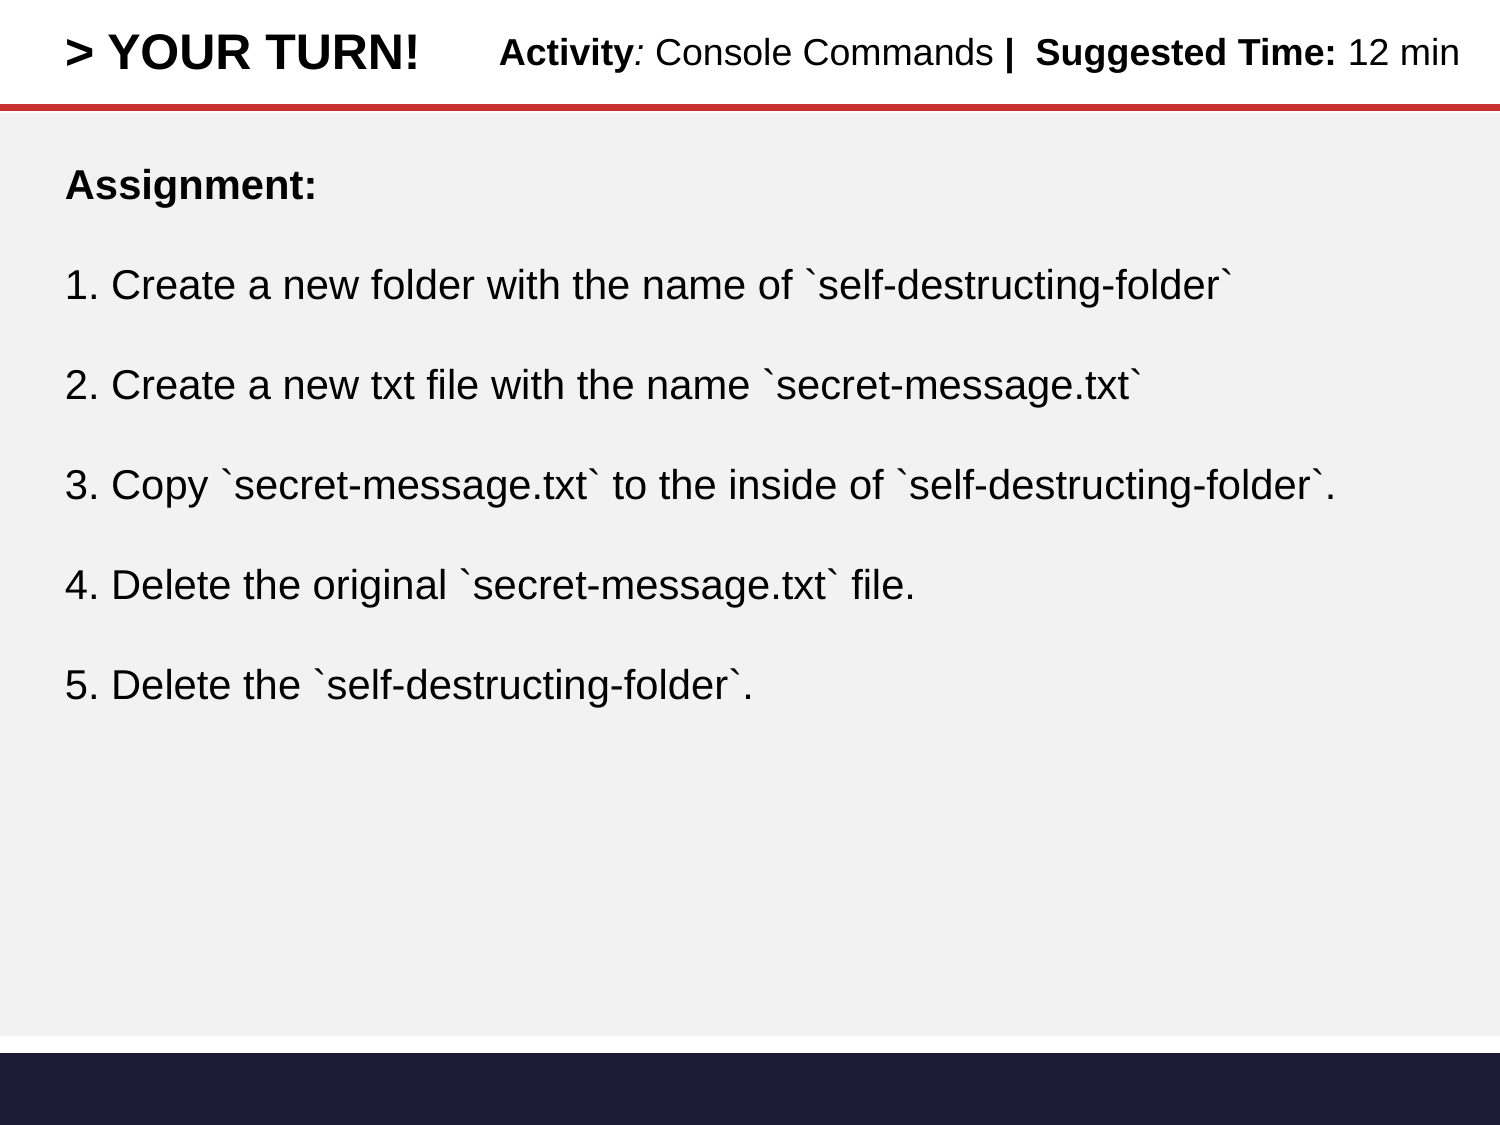

# > YOUR TURN!
Activity: Console Commands |  Suggested Time: 12 min

Assignment:

1. Create a new folder with the name of `self-destructing-folder`
2. Create a new txt file with the name `secret-message.txt`
3. Copy `secret-message.txt` to the inside of `self-destructing-folder`.
4. Delete the original `secret-message.txt` file.
5. Delete the `self-destructing-folder`.